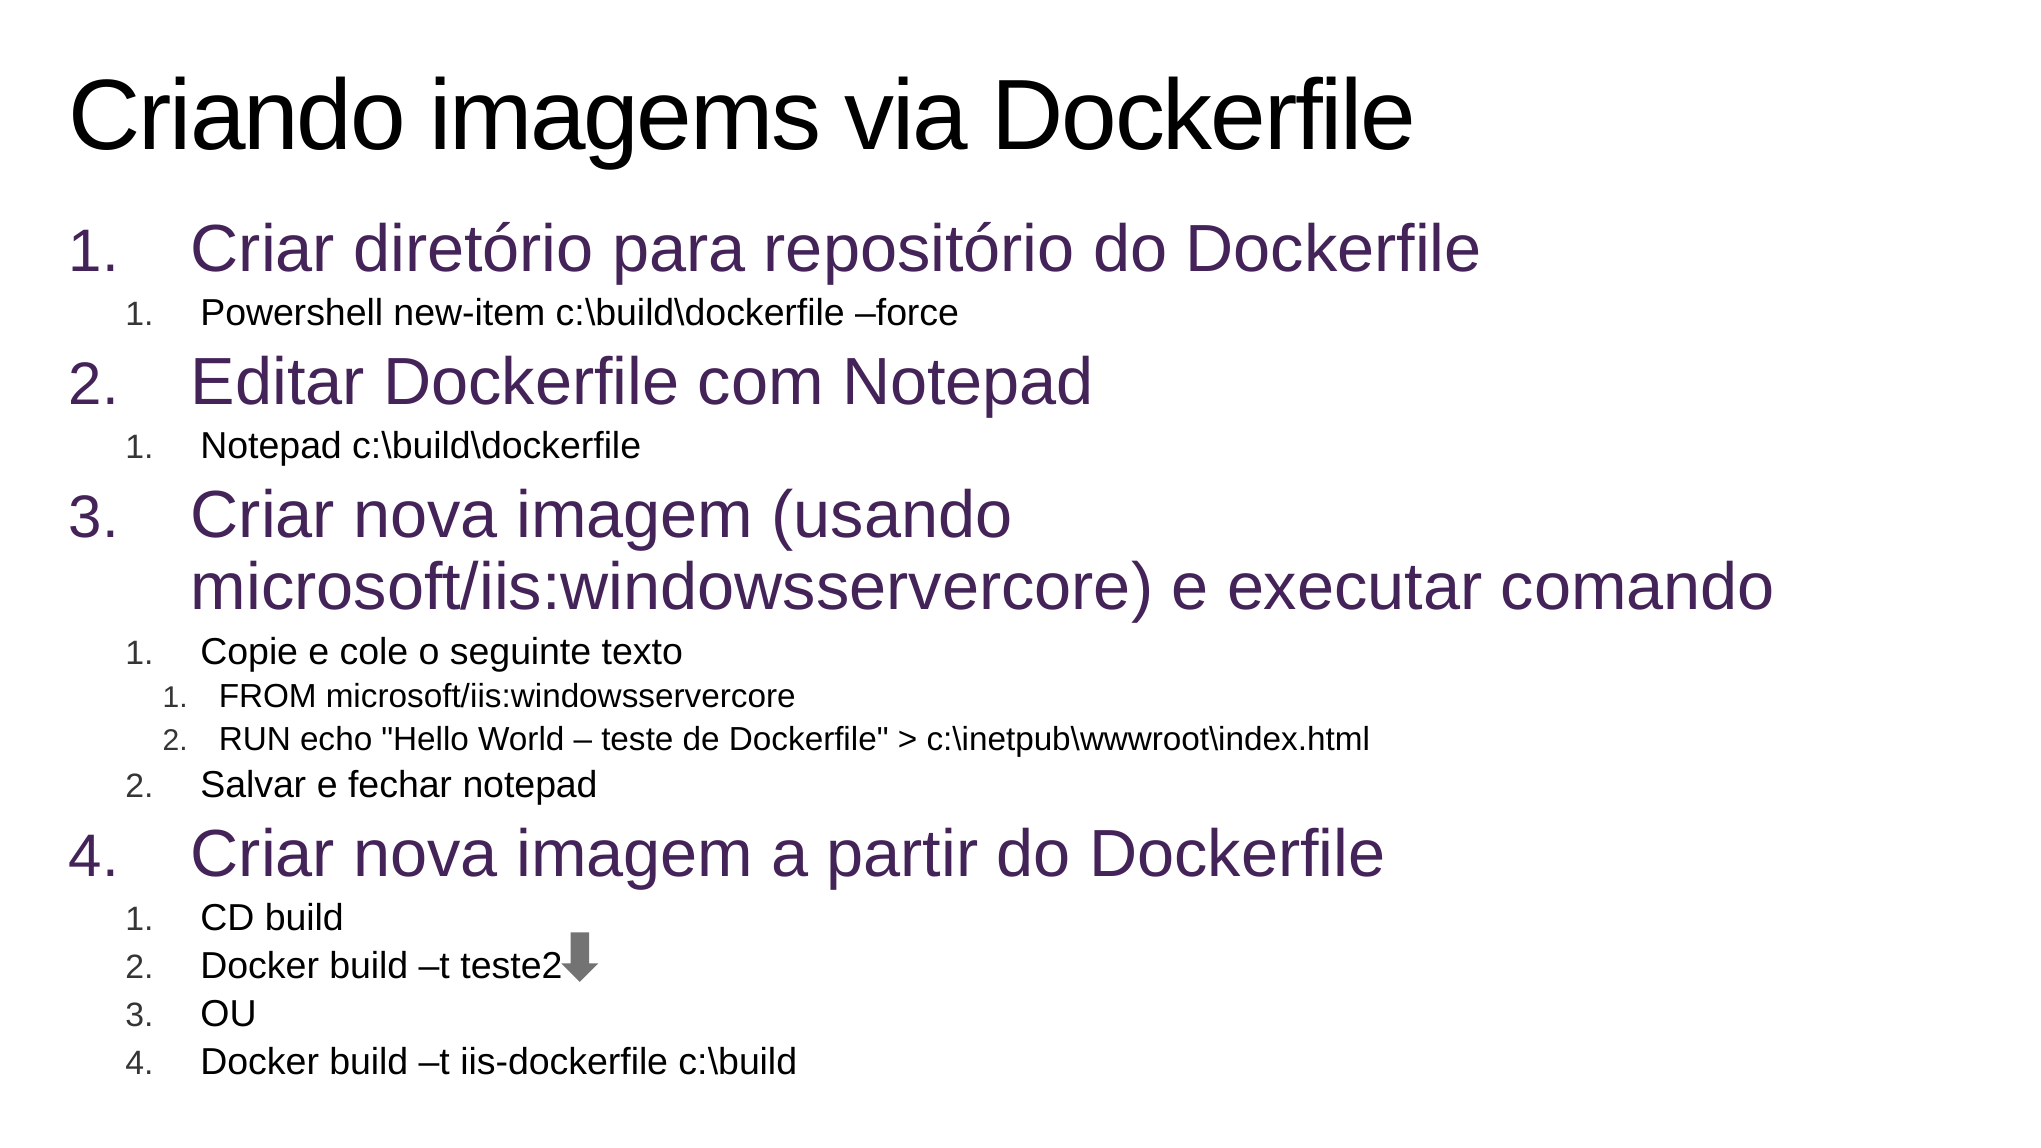

# Criando imagems via Dockerfile
Criar diretório para repositório do Dockerfile
Powershell new-item c:\build\dockerfile –force
Editar Dockerfile com Notepad
Notepad c:\build\dockerfile
Criar nova imagem (usando microsoft/iis:windowsservercore) e executar comando
Copie e cole o seguinte texto
FROM microsoft/iis:windowsservercore
RUN echo "Hello World – teste de Dockerfile" > c:\inetpub\wwwroot\index.html
Salvar e fechar notepad
Criar nova imagem a partir do Dockerfile
CD build
Docker build –t teste2 .
OU
Docker build –t iis-dockerfile c:\build